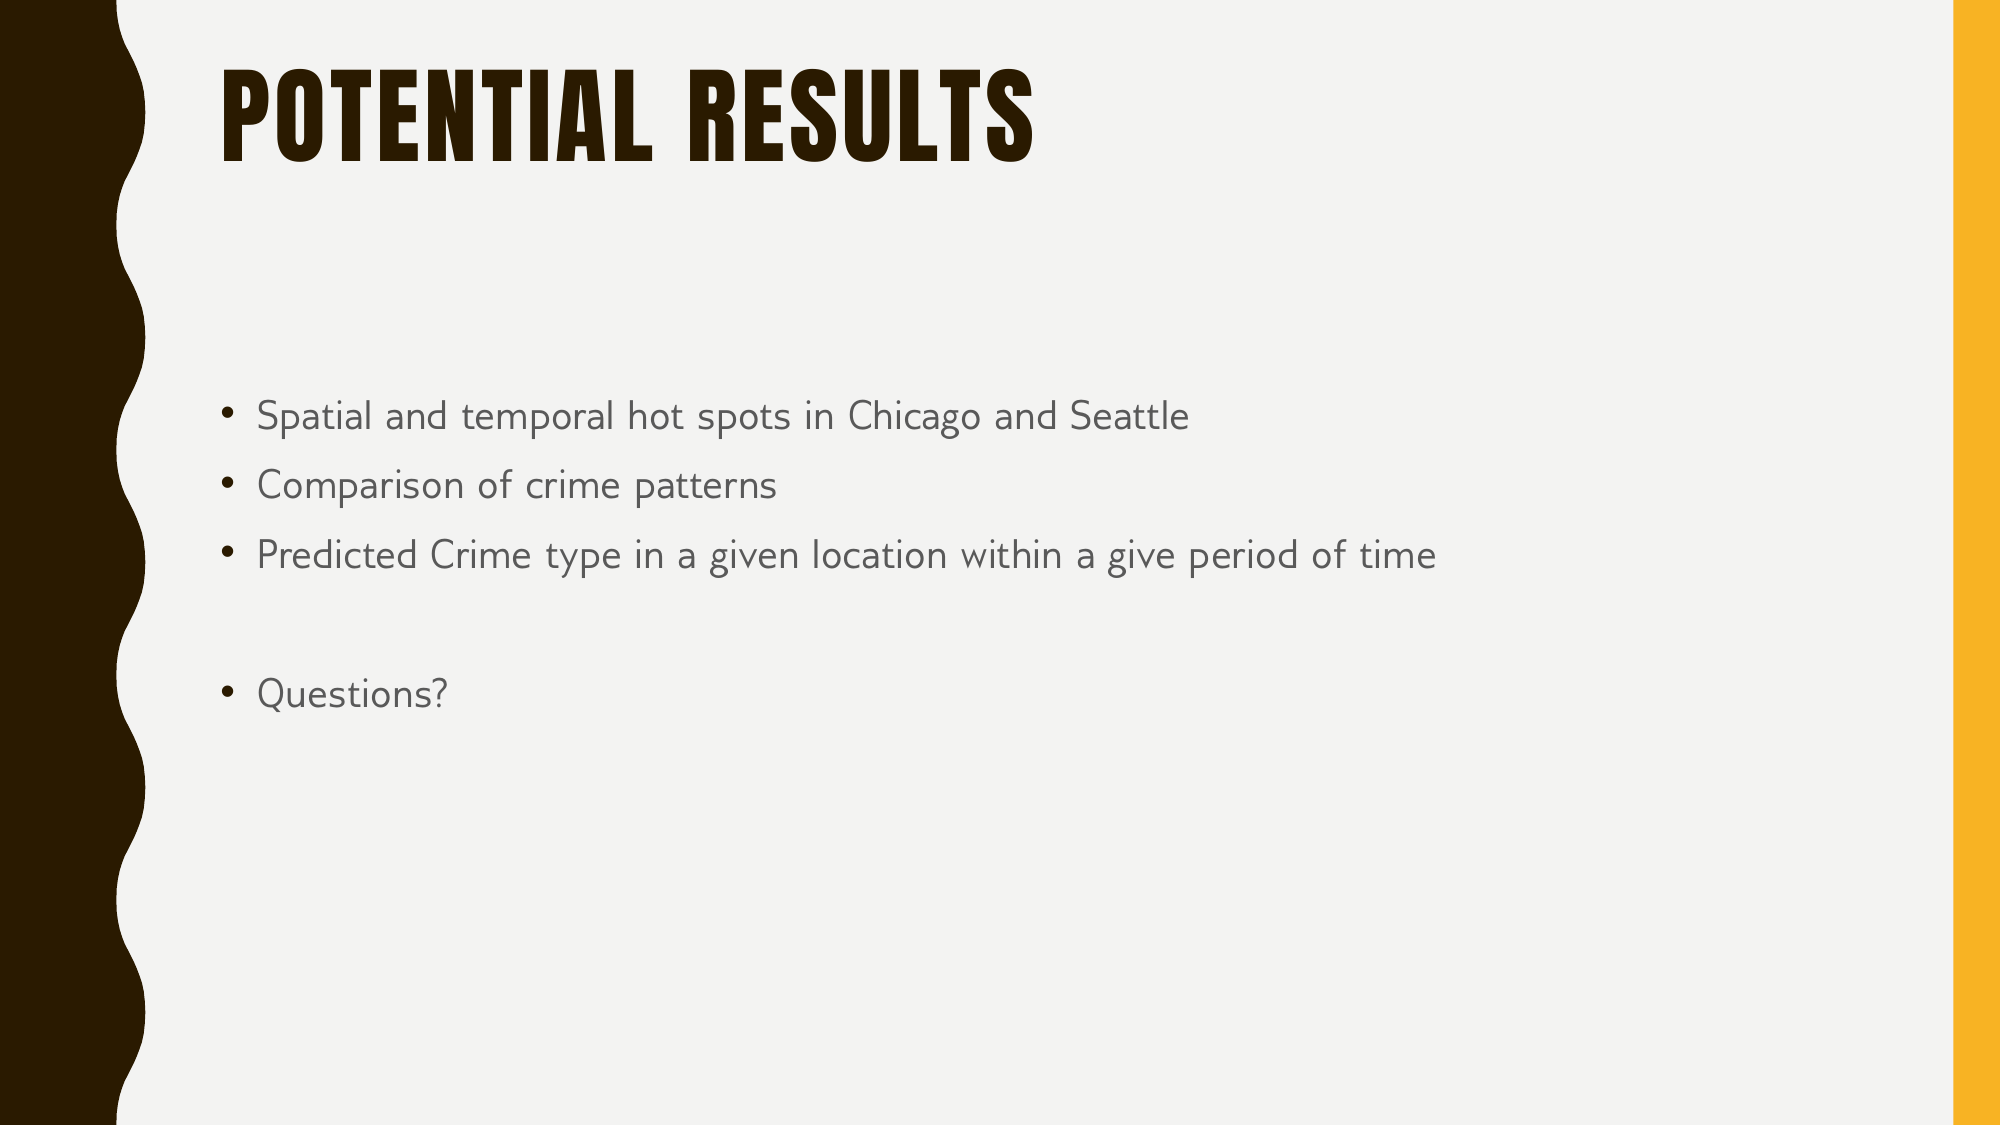

# Potential results
Spatial and temporal hot spots in Chicago and Seattle
Comparison of crime patterns
Predicted Crime type in a given location within a give period of time

Questions?